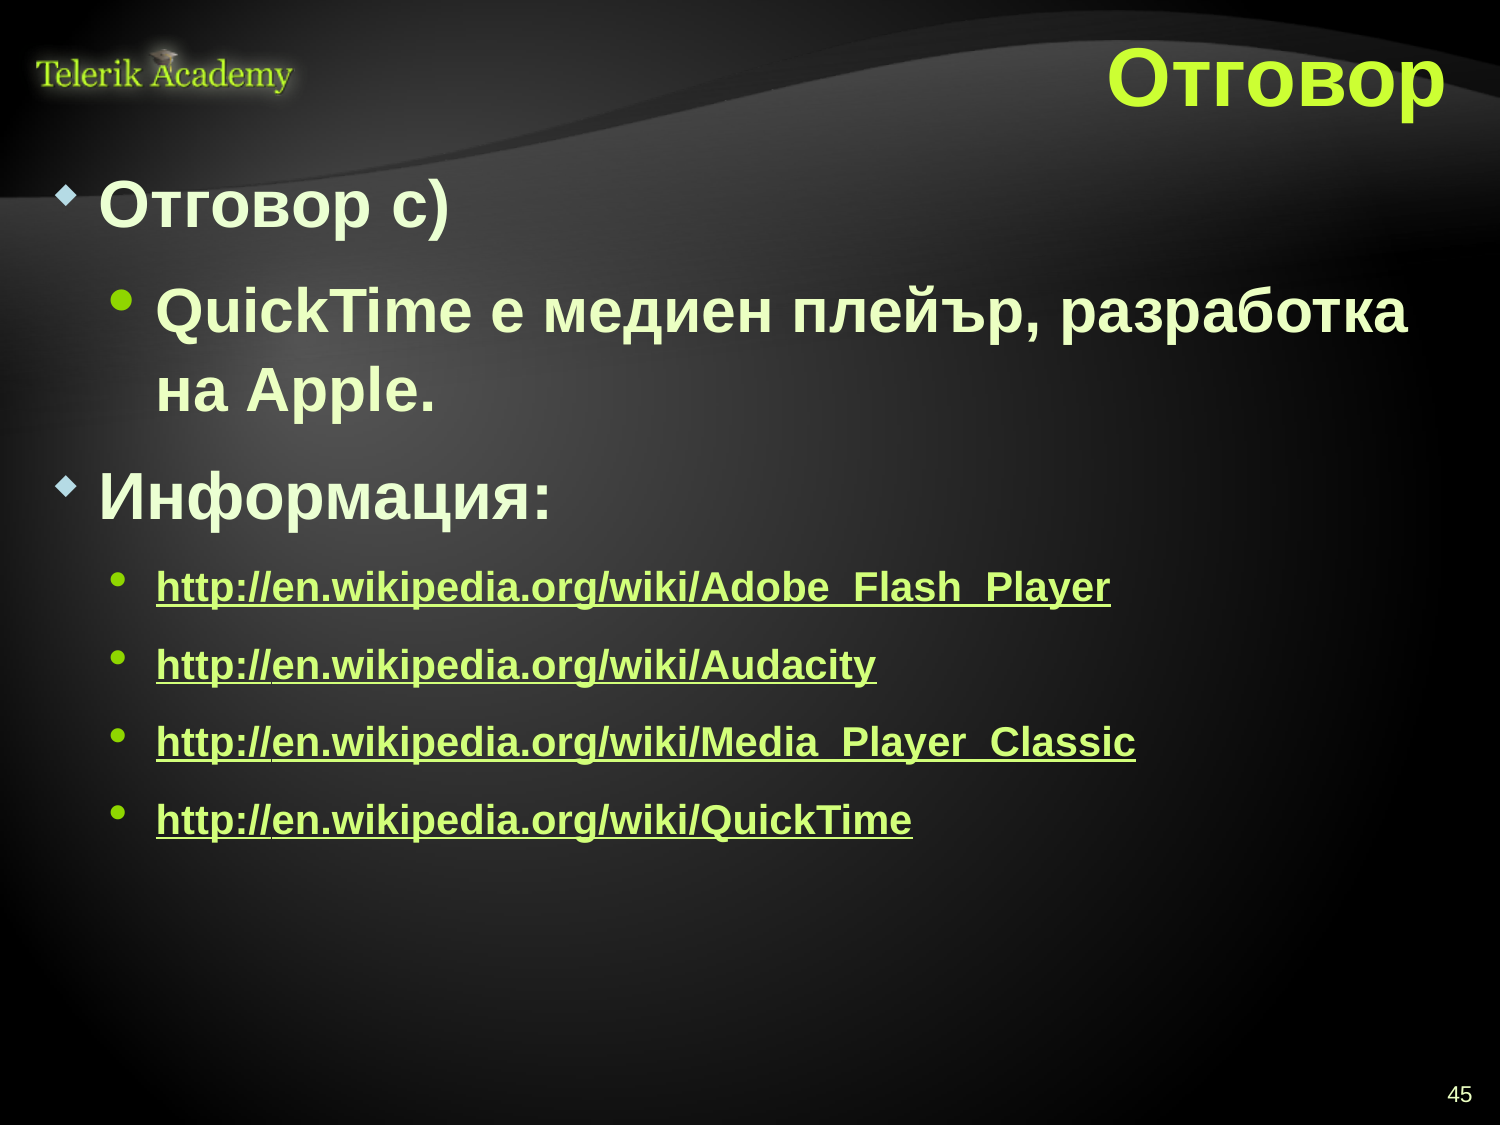

# Отговор
Отговор c)
QuickTime е медиен плейър, разработка на Apple.
Информация:
http://en.wikipedia.org/wiki/Adobe_Flash_Player
http://en.wikipedia.org/wiki/Audacity
http://en.wikipedia.org/wiki/Media_Player_Classic
http://en.wikipedia.org/wiki/QuickTime
45